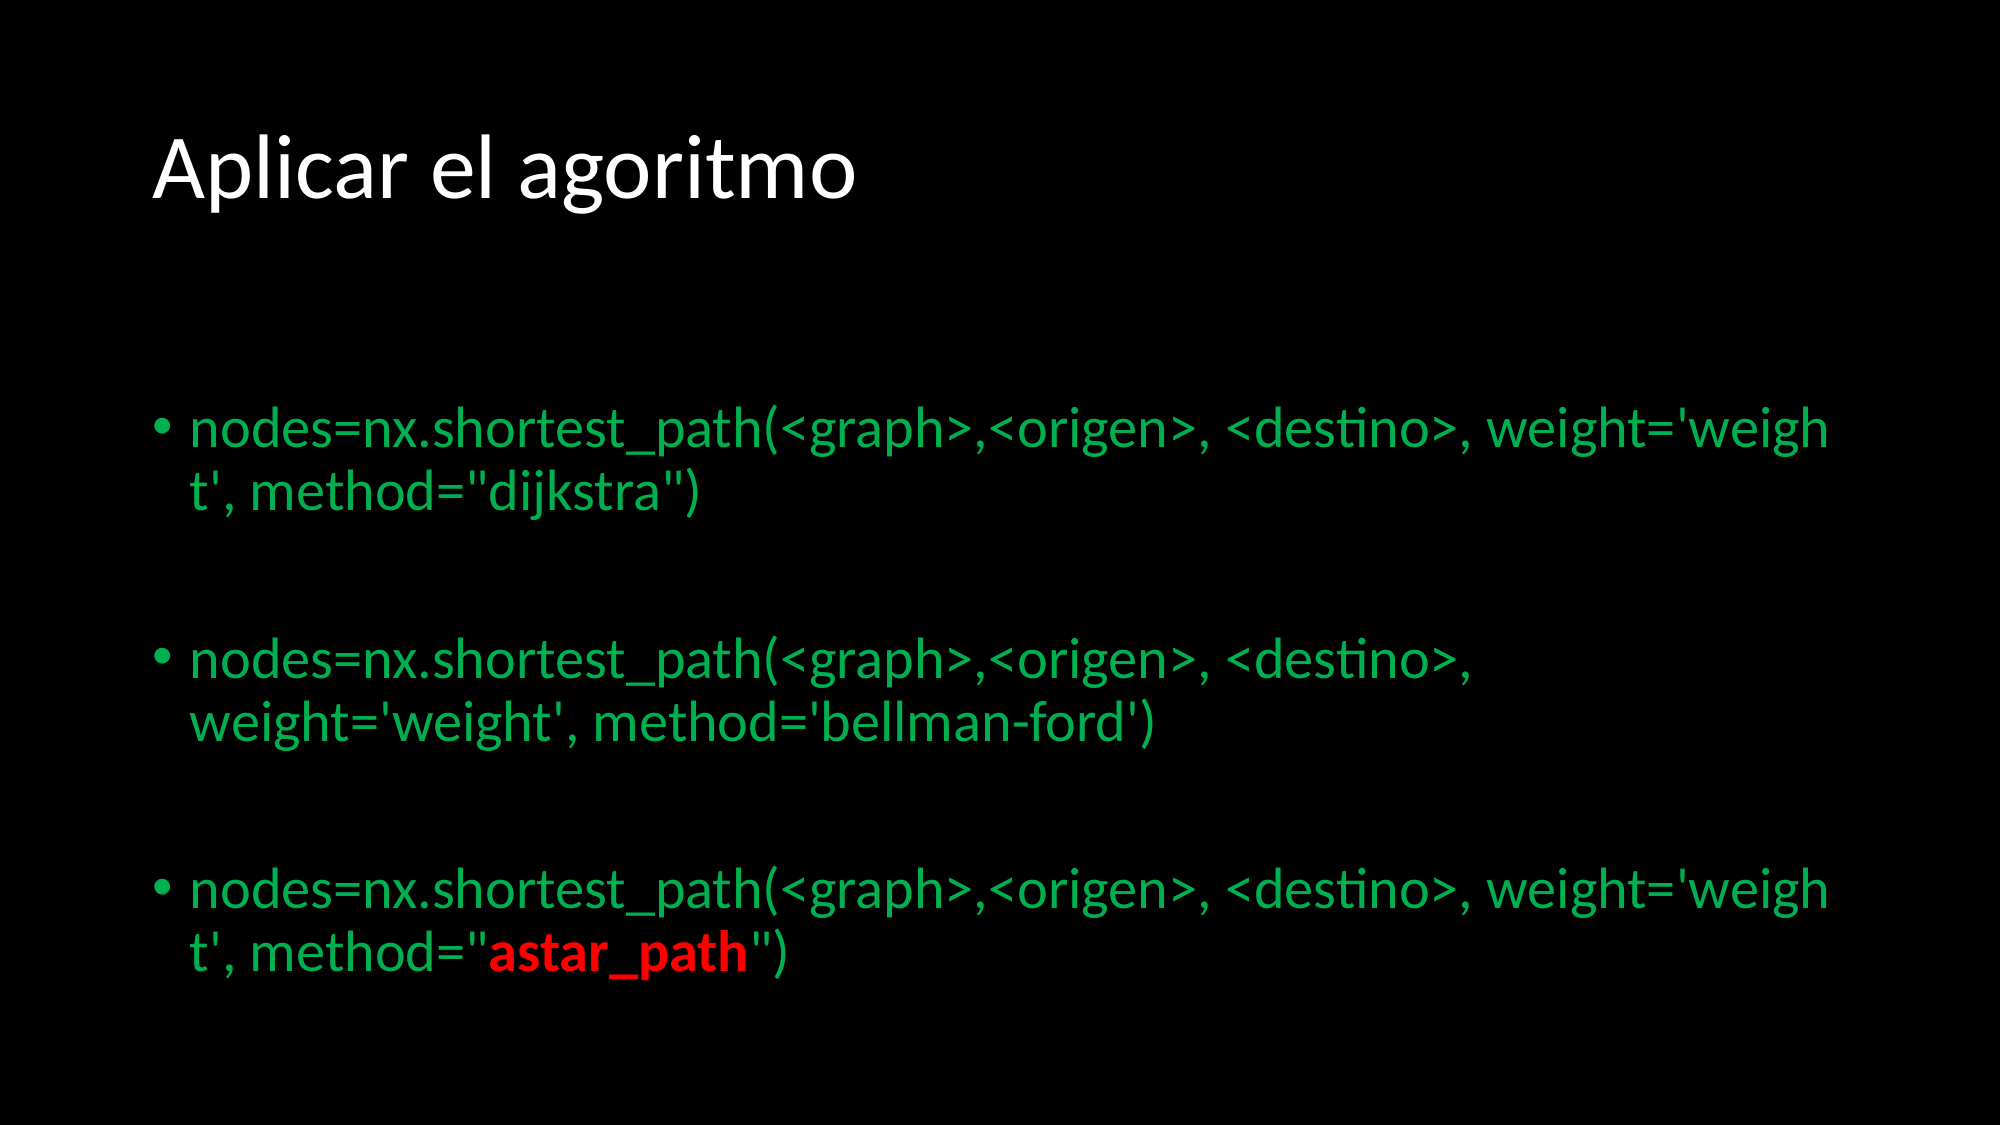

# Aplicar el agoritmo

nodes=nx.shortest_path(<graph>,<origen>, <destino>, weight='weight', method="dijkstra")

nodes=nx.shortest_path(<graph>,<origen>, <destino>, weight='weight', method='bellman-ford')

nodes=nx.shortest_path(<graph>,<origen>, <destino>, weight='weight', method="astar_path")